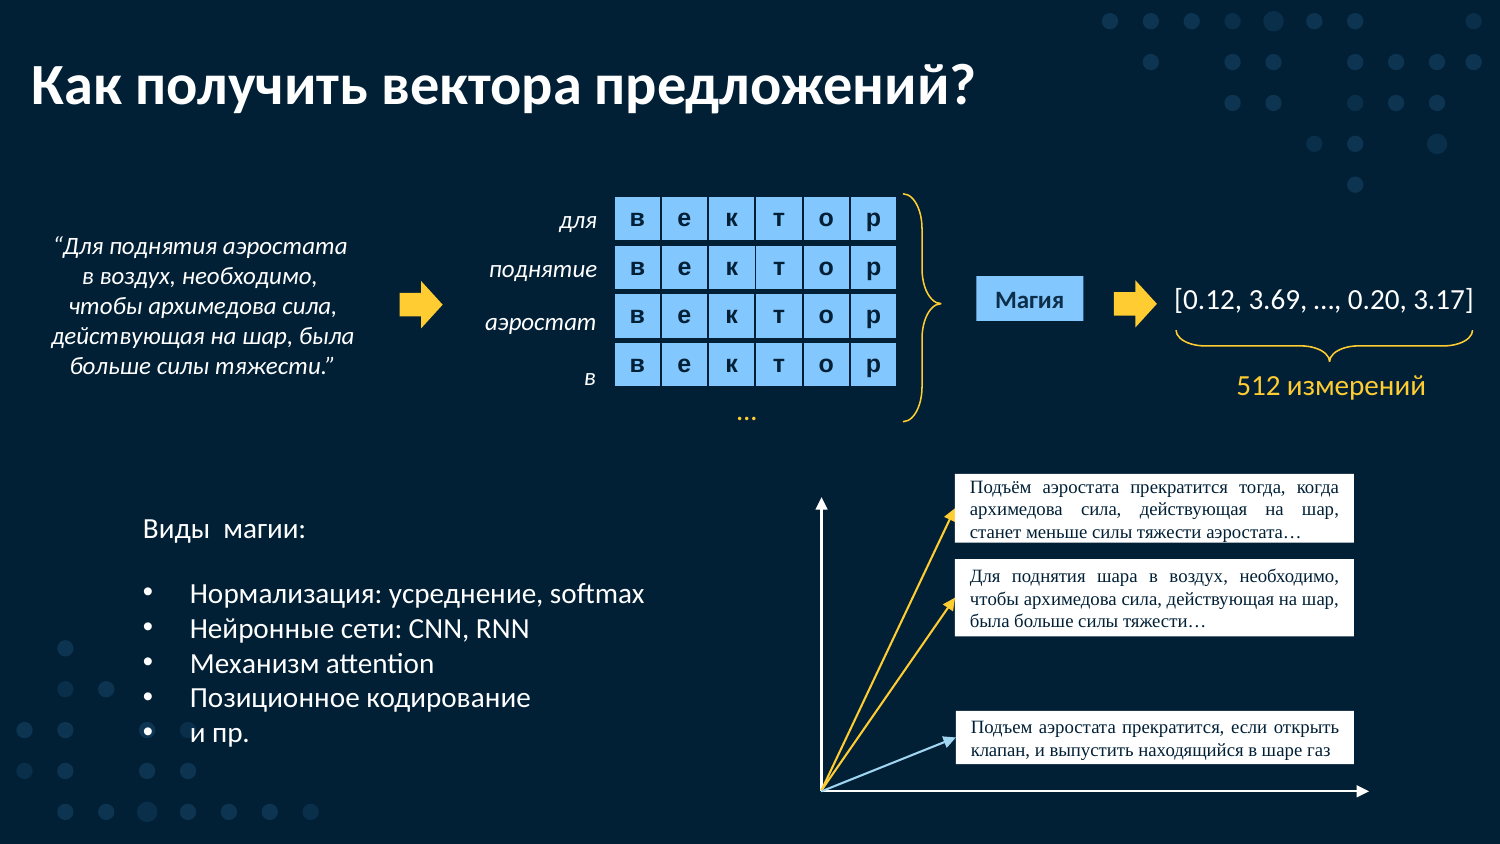

аггрегирующая функция
Как получить вектора предложений?

| в | е | к | т | о | р |
| --- | --- | --- | --- | --- | --- |
для

“Для поднятия аэростата
в воздух, необходимо,
чтобы архимедова сила, действующая на шар, была больше силы тяжести.”
| в | е | к | т | о | р |
| --- | --- | --- | --- | --- | --- |
поднятие
[0.12, 3.69, …, 0.20, 3.17]
Магия

| в | е | к | т | о | р |
| --- | --- | --- | --- | --- | --- |
аэростат
| в | е | к | т | о | р |
| --- | --- | --- | --- | --- | --- |
в
512 измерений
…
Подъём аэростата прекратится тогда, когда архимедова сила, действующая на шар, станет меньше силы тяжести аэростата…
Для поднятия шара в воздух, необходимо, чтобы архимедова сила, действующая на шар, была больше силы тяжести…
Подъем аэростата прекратится, если открыть клапан, и выпустить находящийся в шаре газ
Виды  магии:
Нормализация: усреднение, softmax
Нейронные сети: CNN, RNN
Механизм attention
Позиционное кодирование
и пр.